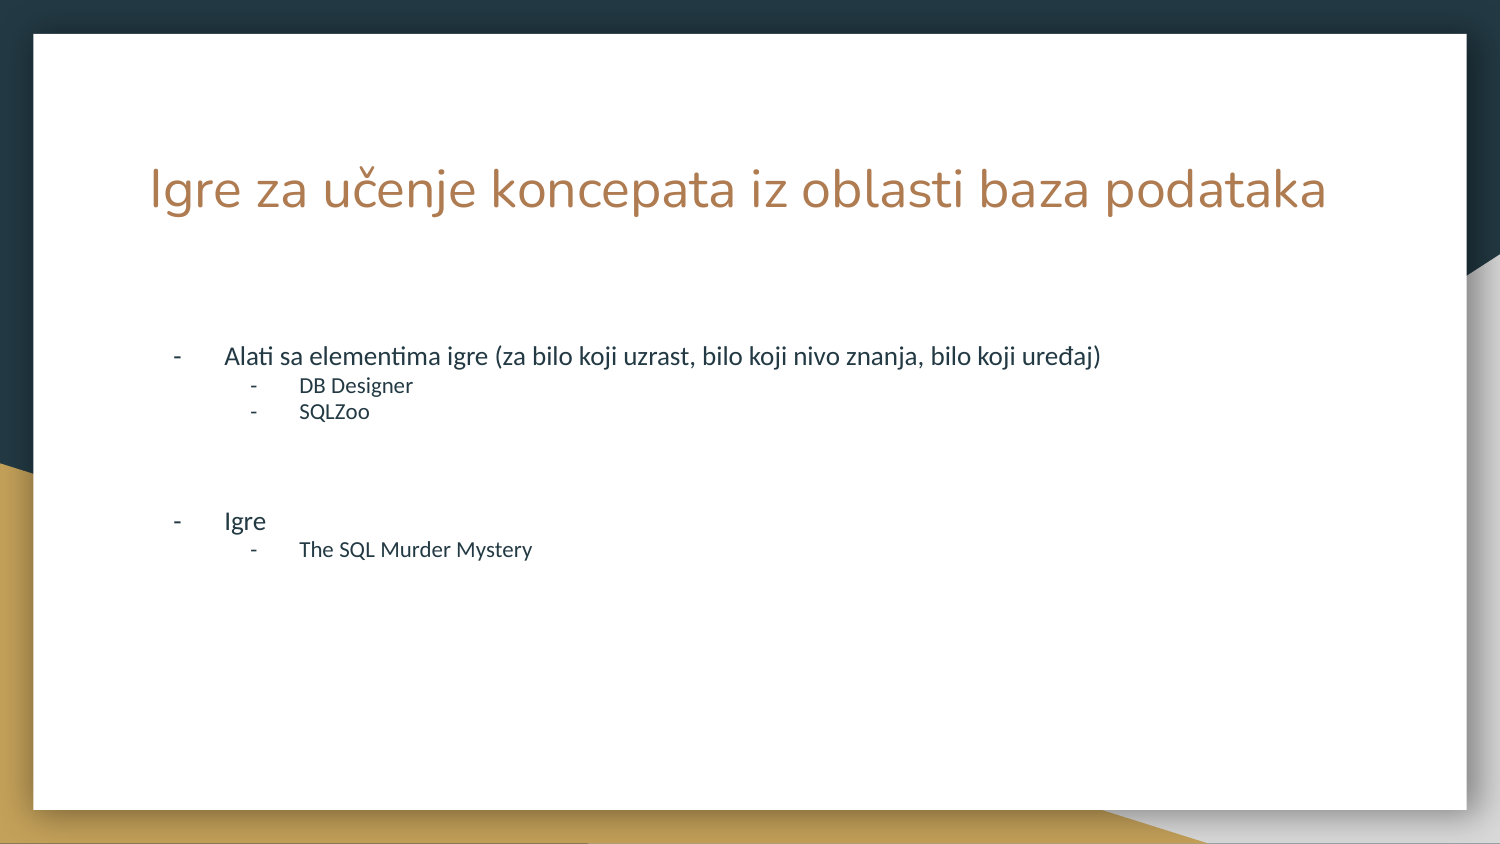

# Igre za učenje koncepata iz oblasti baza podataka
Alati sa elementima igre (za bilo koji uzrast, bilo koji nivo znanja, bilo koji uređaj)
DB Designer
SQLZoo

Igre
The SQL Murder Mystery